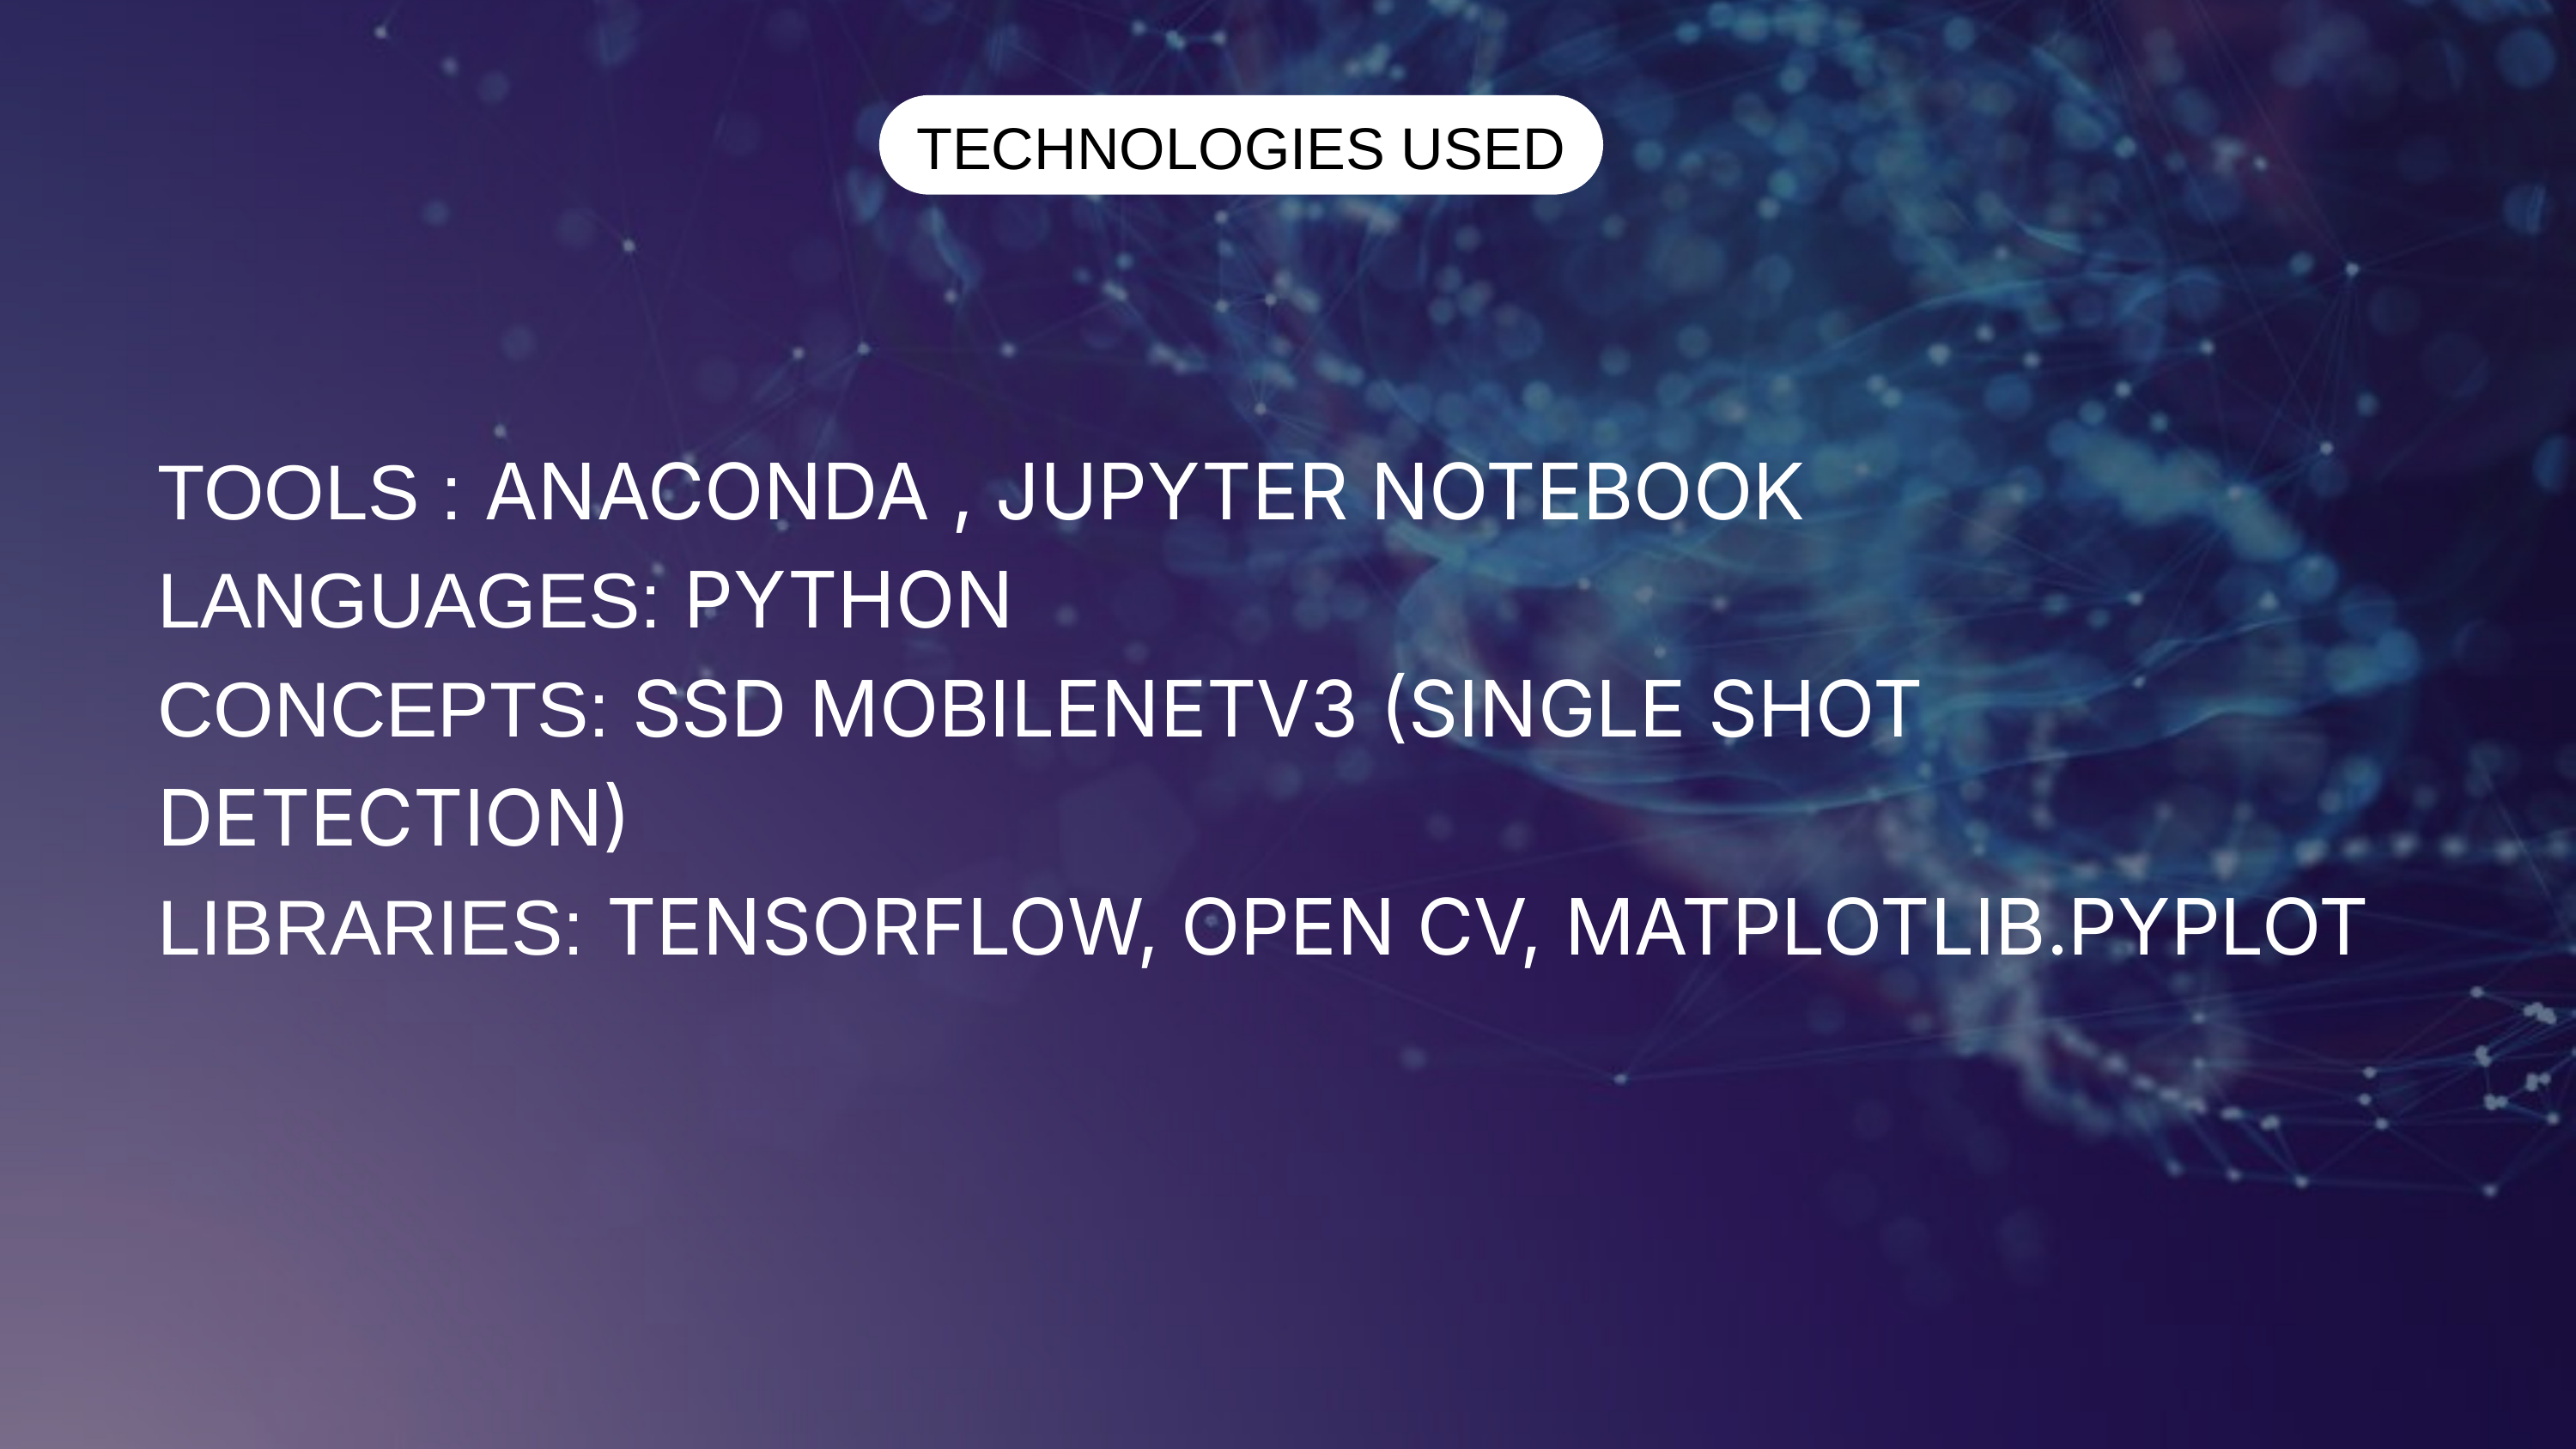

TECHNOLOGIES USED
TOOLS : ANACONDA , JUPYTER NOTEBOOK
LANGUAGES: PYTHON
CONCEPTS: SSD MOBILENETV3 (SINGLE SHOT DETECTION)
LIBRARIES: TENSORFLOW, OPEN CV, MATPLOTLIB.PYPLOT